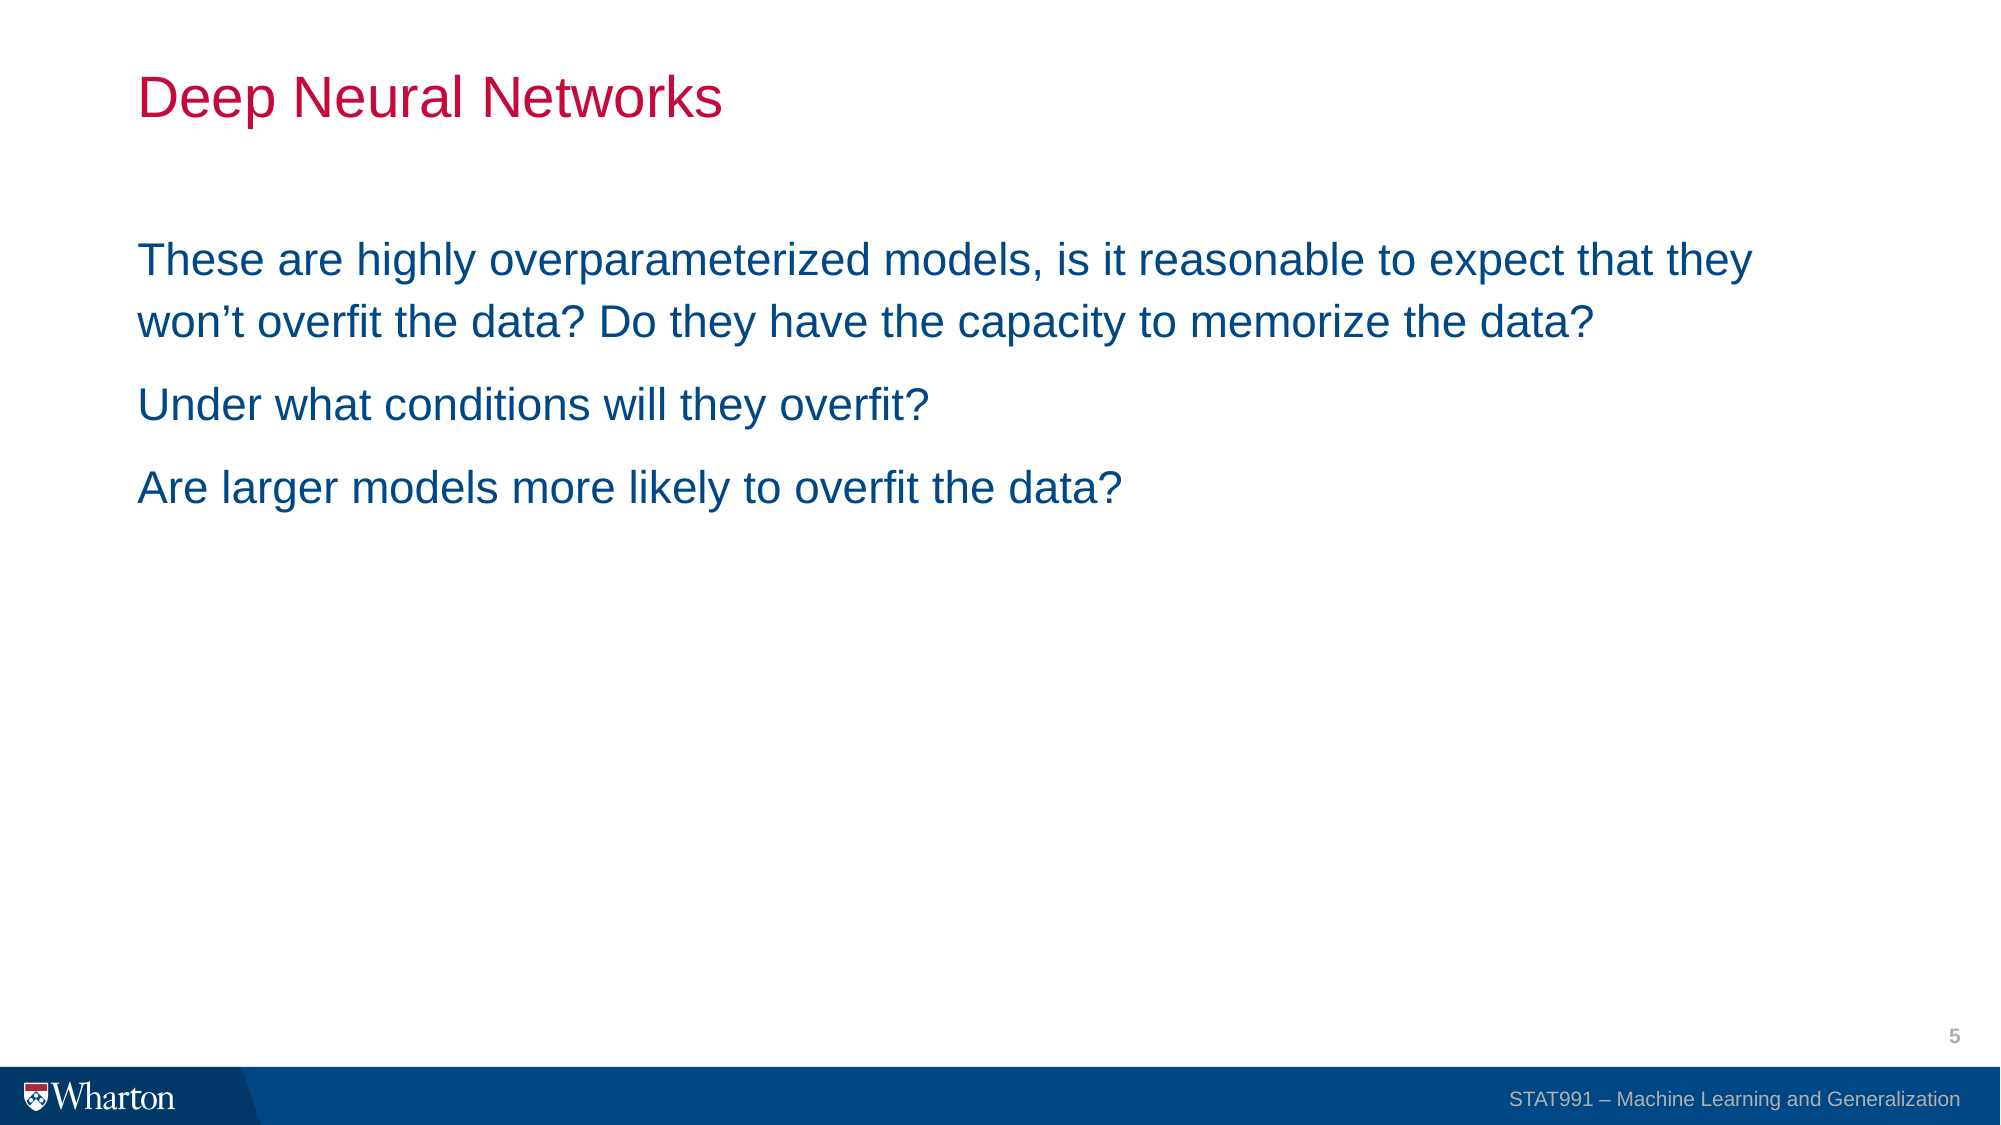

# Deep Neural Networks
These are highly overparameterized models, is it reasonable to expect that they won’t overfit the data? Do they have the capacity to memorize the data?
Under what conditions will they overfit?
Are larger models more likely to overfit the data?
5
STAT991 – Machine Learning and Generalization